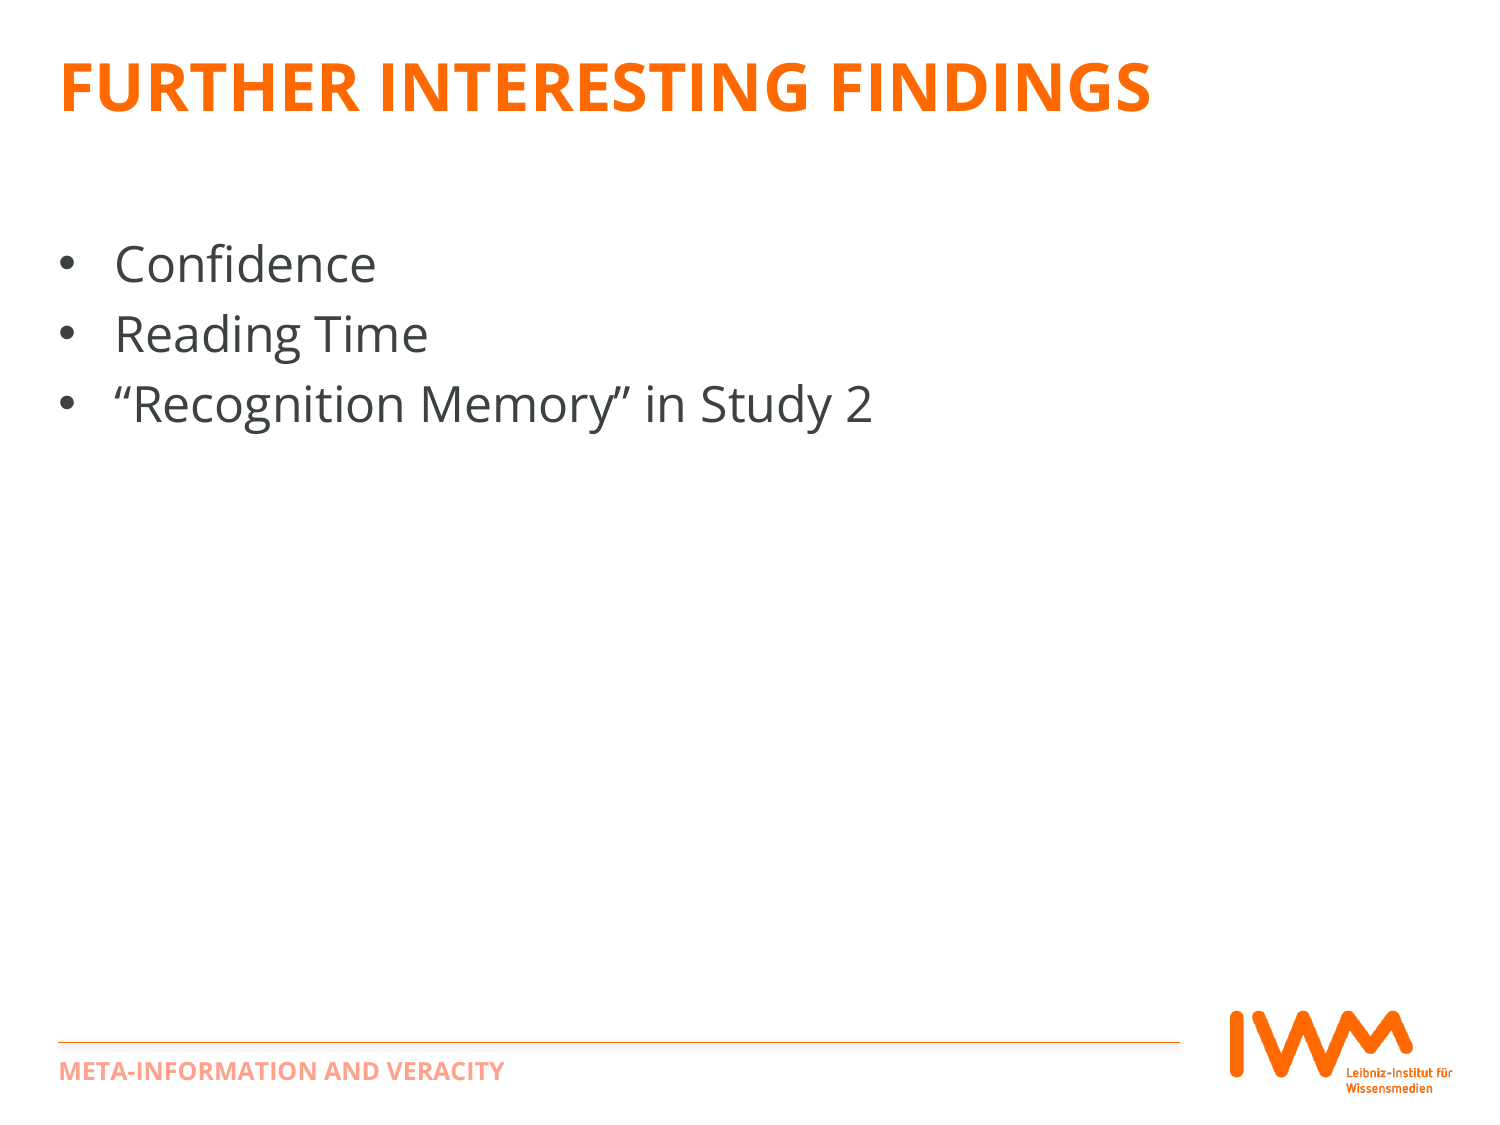

# Further Interesting Findings
Confidence
Reading Time
“Recognition Memory” in Study 2
Meta-Information and Veracity